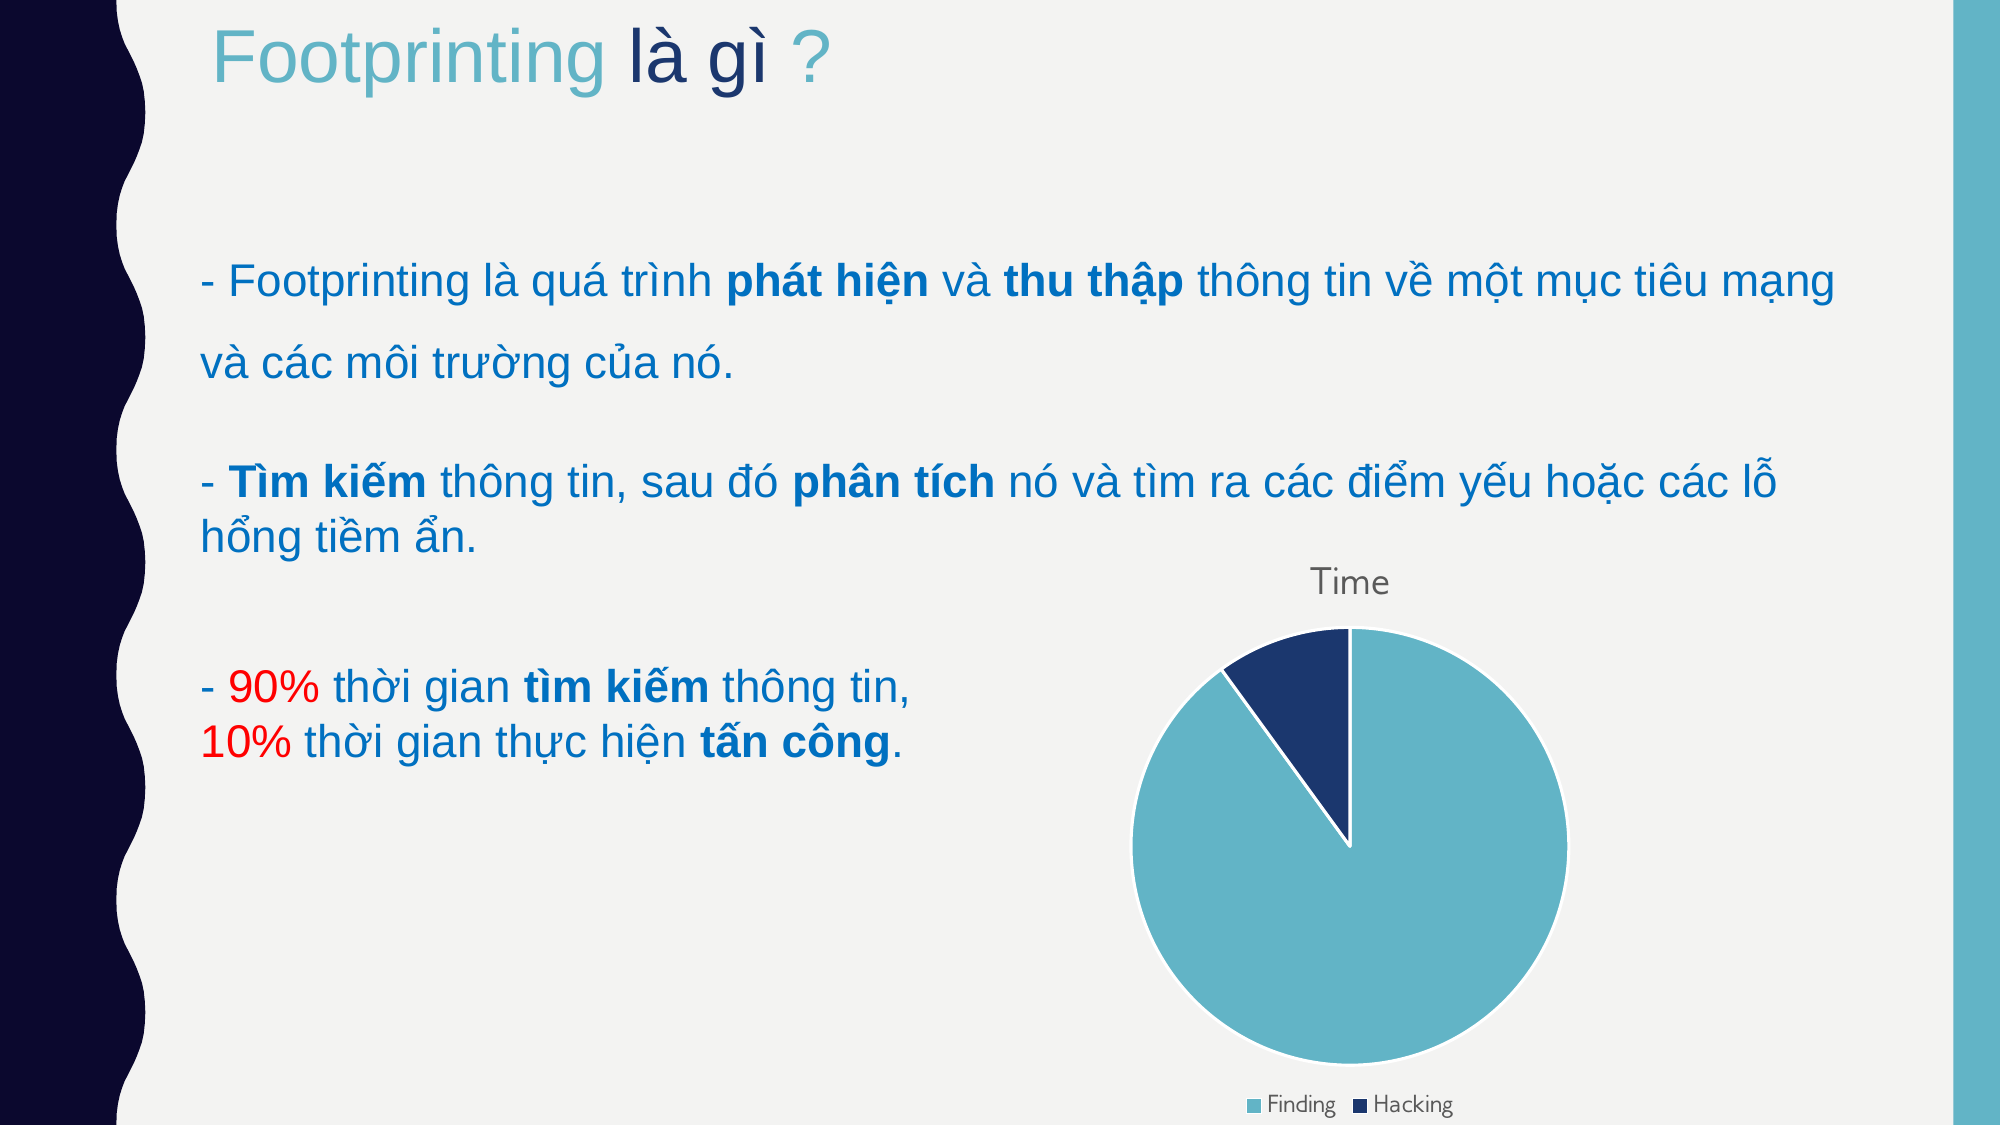

Footprinting là gì ?
- Footprinting là quá trình phát hiện và thu thập thông tin về một mục tiêu mạng và các môi trường của nó.
- Tìm kiếm thông tin, sau đó phân tích nó và tìm ra các điểm yếu hoặc các lỗ hổng tiềm ẩn.

### Chart:

| Category | Time |
|---|---|
| Finding | 90.0 |
| Hacking | 10.0 |
- 90% thời gian tìm kiếm thông tin, 10% thời gian thực hiện tấn công.